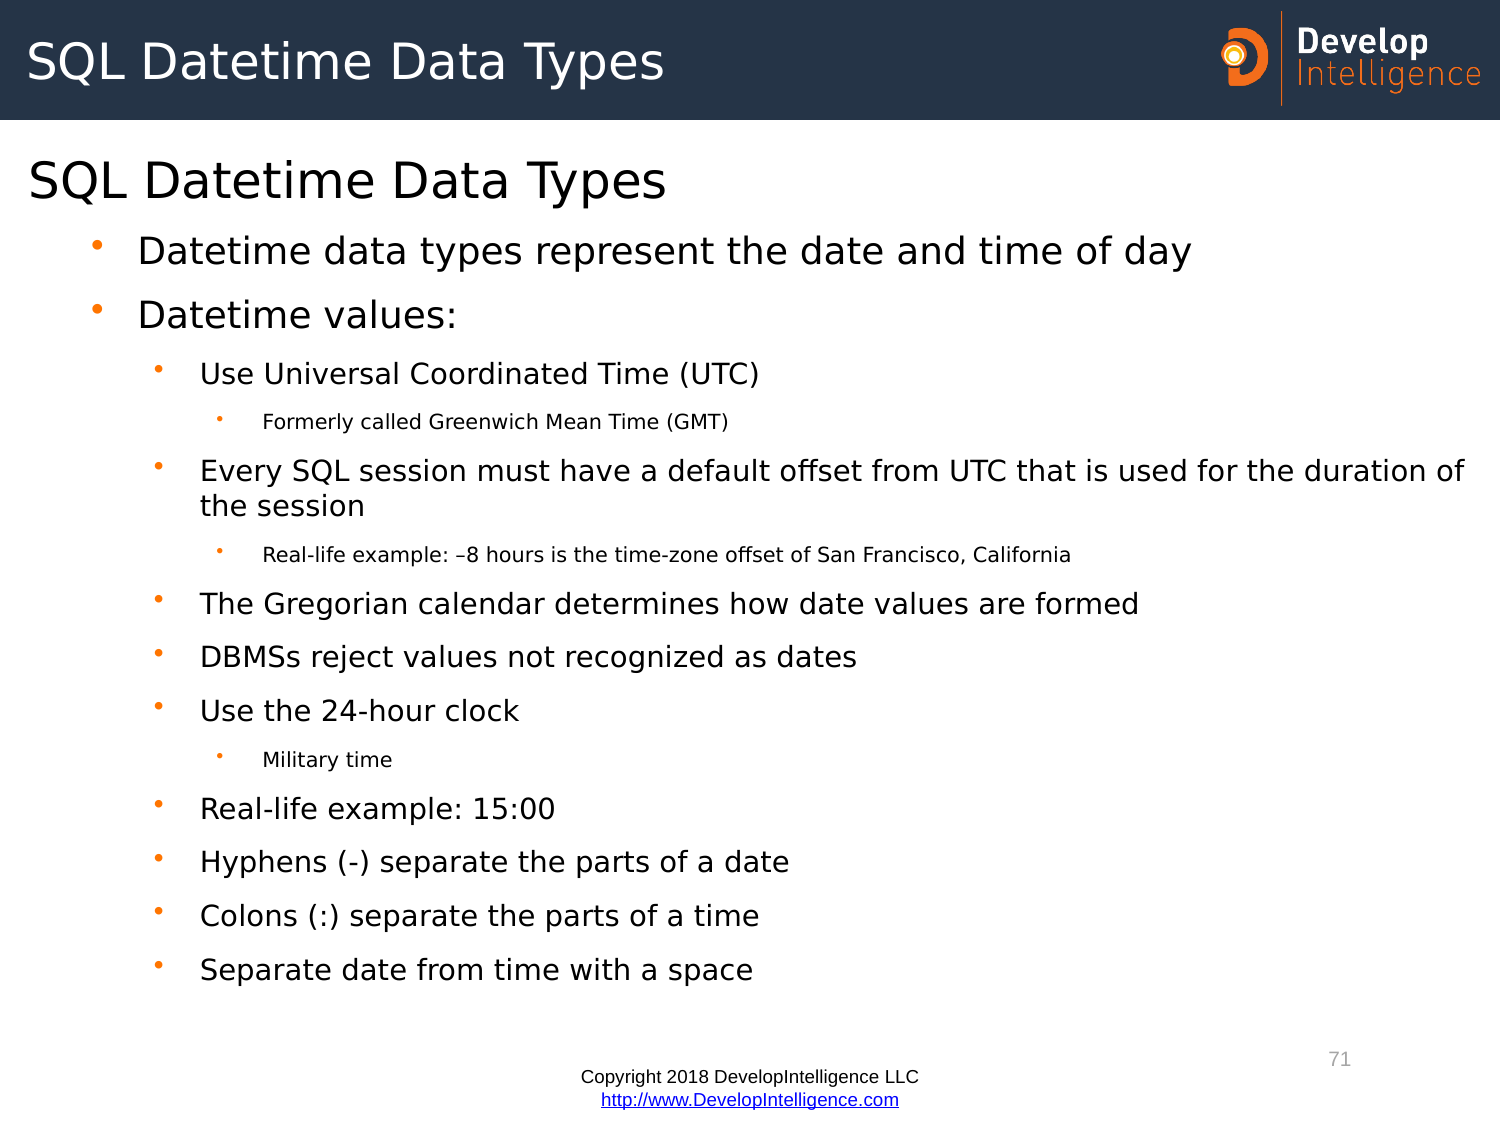

# SQL Datetime Data Types
SQL Datetime Data Types
Datetime data types represent the date and time of day
Datetime values:
Use Universal Coordinated Time (UTC)
Formerly called Greenwich Mean Time (GMT)
Every SQL session must have a default offset from UTC that is used for the duration of the session
Real-life example: –8 hours is the time-zone offset of San Francisco, California
The Gregorian calendar determines how date values are formed
DBMSs reject values not recognized as dates
Use the 24-hour clock
Military time
Real-life example: 15:00
Hyphens (-) separate the parts of a date
Colons (:) separate the parts of a time
Separate date from time with a space

71